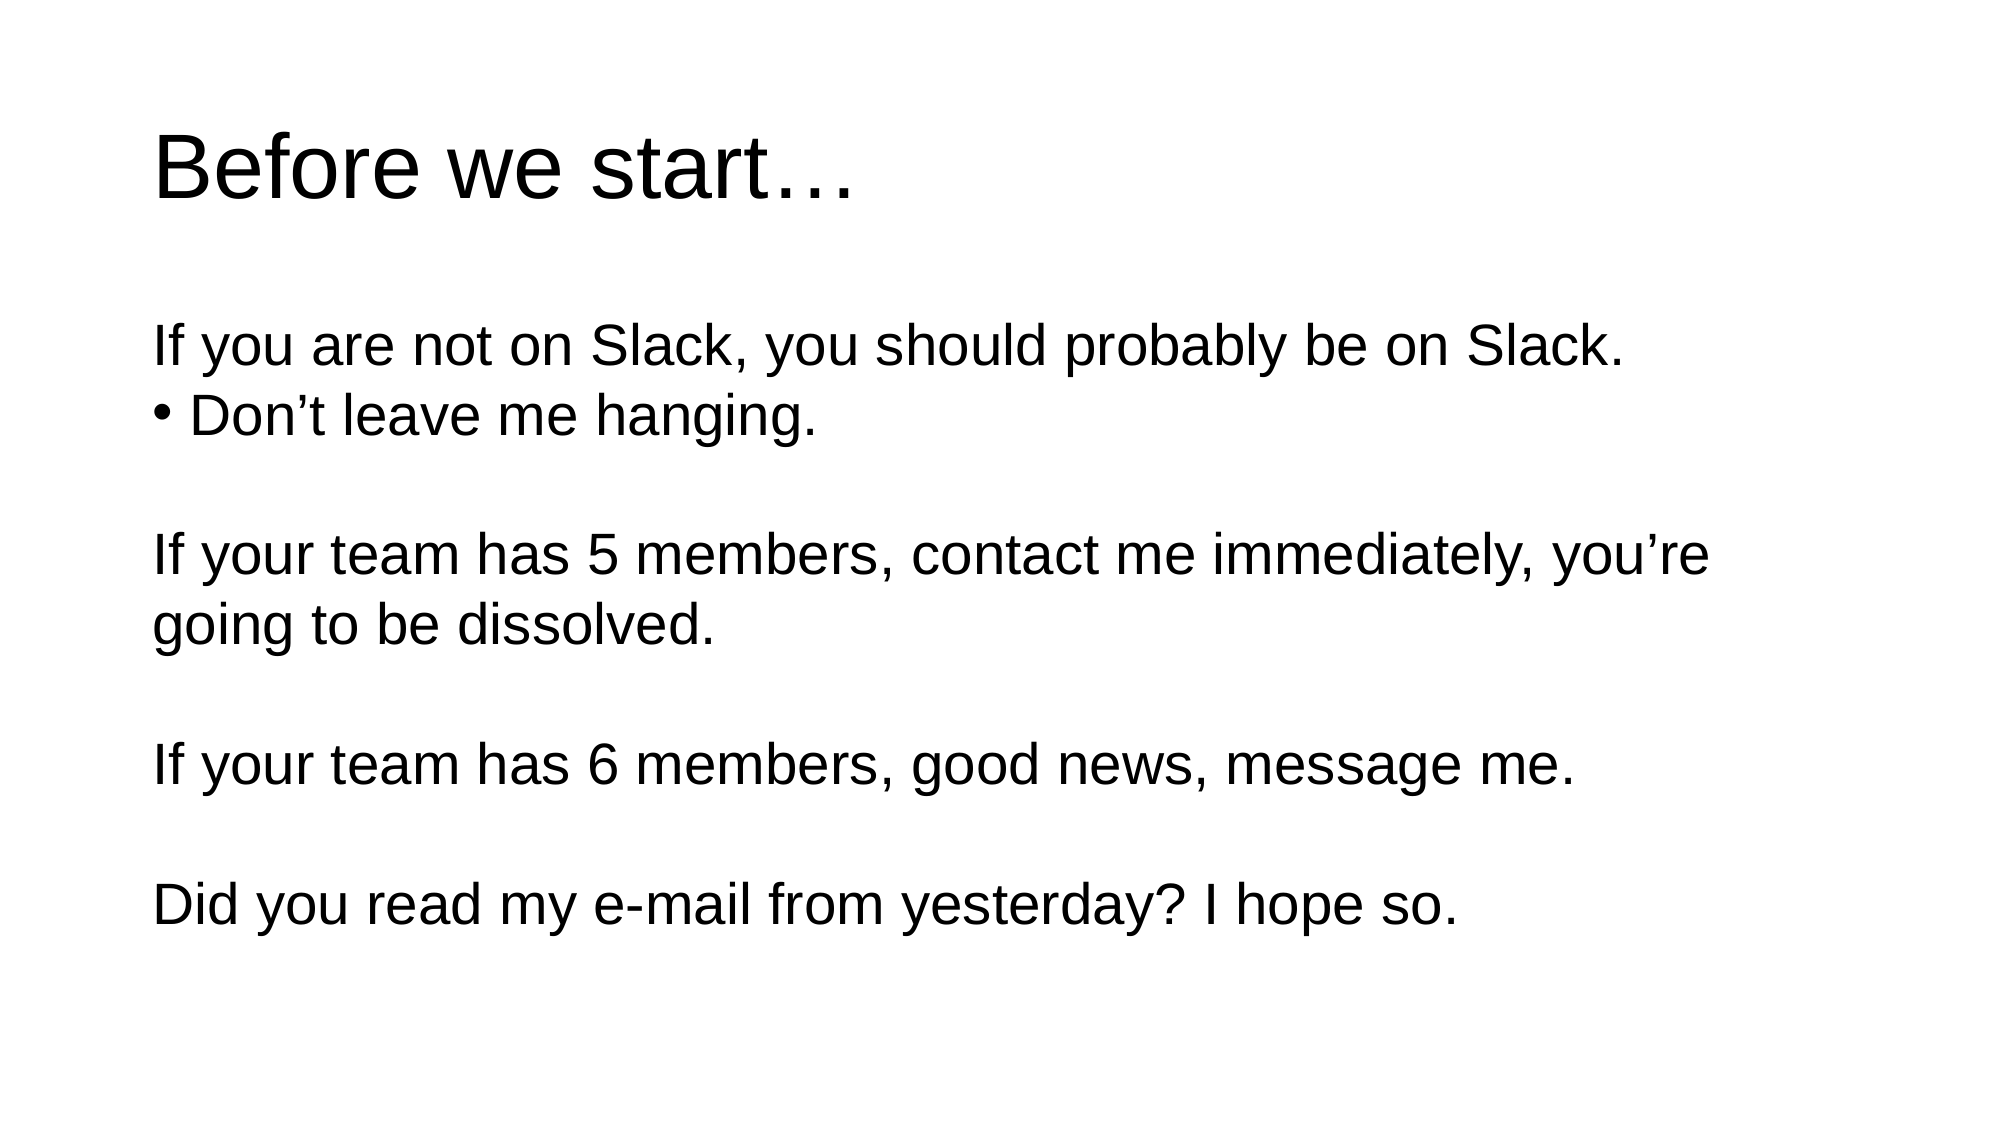

# Before we start…
If you are not on Slack, you should probably be on Slack.
Don’t leave me hanging.

If your team has 5 members, contact me immediately, you’re going to be dissolved.

If your team has 6 members, good news, message me.

Did you read my e-mail from yesterday? I hope so.